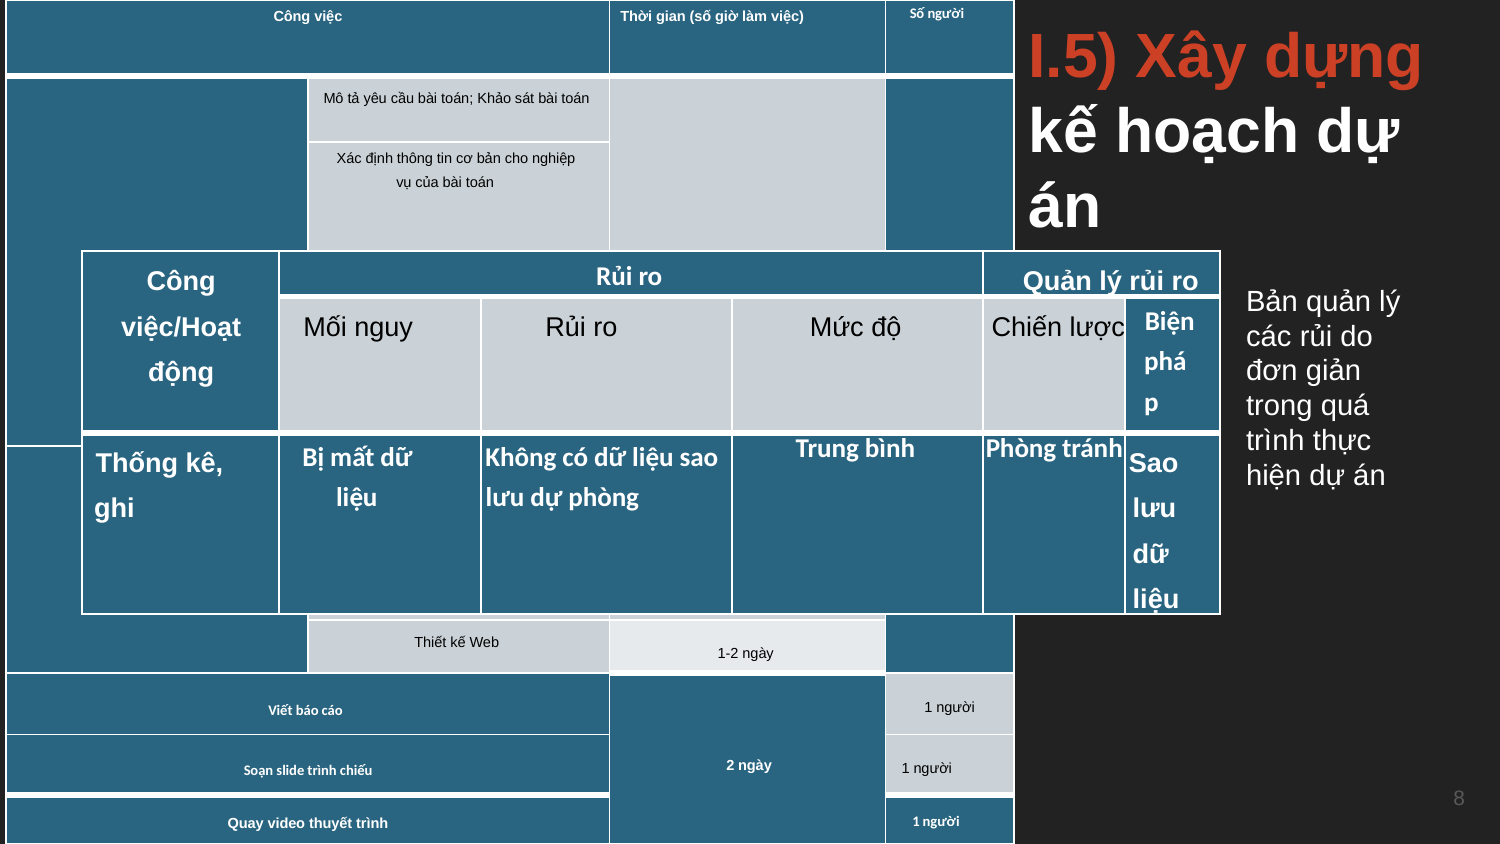

# I.5) Xây dựng kế hoạch dự án
| Công việc |  | Thời gian (số giờ làm việc) | Số người |
| --- | --- | --- | --- |
| Khảo sát bài toán | Mô tả yêu cầu bài toán; Khảo sát bài toán | 1 ngày | 1 người |
|  | Xác định thông tin cơ bản cho nghiệp vụ của bài toán |  |  |
|  | Xây dựng biểu đồ phân cấp chức năng (BFD) |  |  |
|  | Xác định thời gian thực hiện |  |  |
| Thiết kế | Thiết kế biểu đồ use- case | 1 ngày | Cả nhóm |
|  | Thiết kế mô hình quan niệm CDM |  |  |
|  | Thiết kế mô hình vật lý PDM |  |  |
|  | Thiết kế Web | 1-2 ngày |  |
| Viết báo cáo |  | 2 ngày | 1 người |
| Soạn slide trình chiếu |  |  | 1 người |
| Quay video thuyết trình |  |  | 1 người |

Bản quản lý các rủi do đơn giản trong quá trình thực hiện dự án
Bản kế hoạch đơn giản cho dự án
| Công việc/Hoạt động | Rủi ro |  |  | Quản lý rủi ro |  |
| --- | --- | --- | --- | --- | --- |
|  | Mối nguy | Rủi ro | Mức độ | Chiến lược | Biện pháp |
| Thống kê, ghi | Bị mất dữ liệu | Không có dữ liệu sao lưu dự phòng | Trung bình | Phòng tránh | Sao lưu dữ liệu |
8